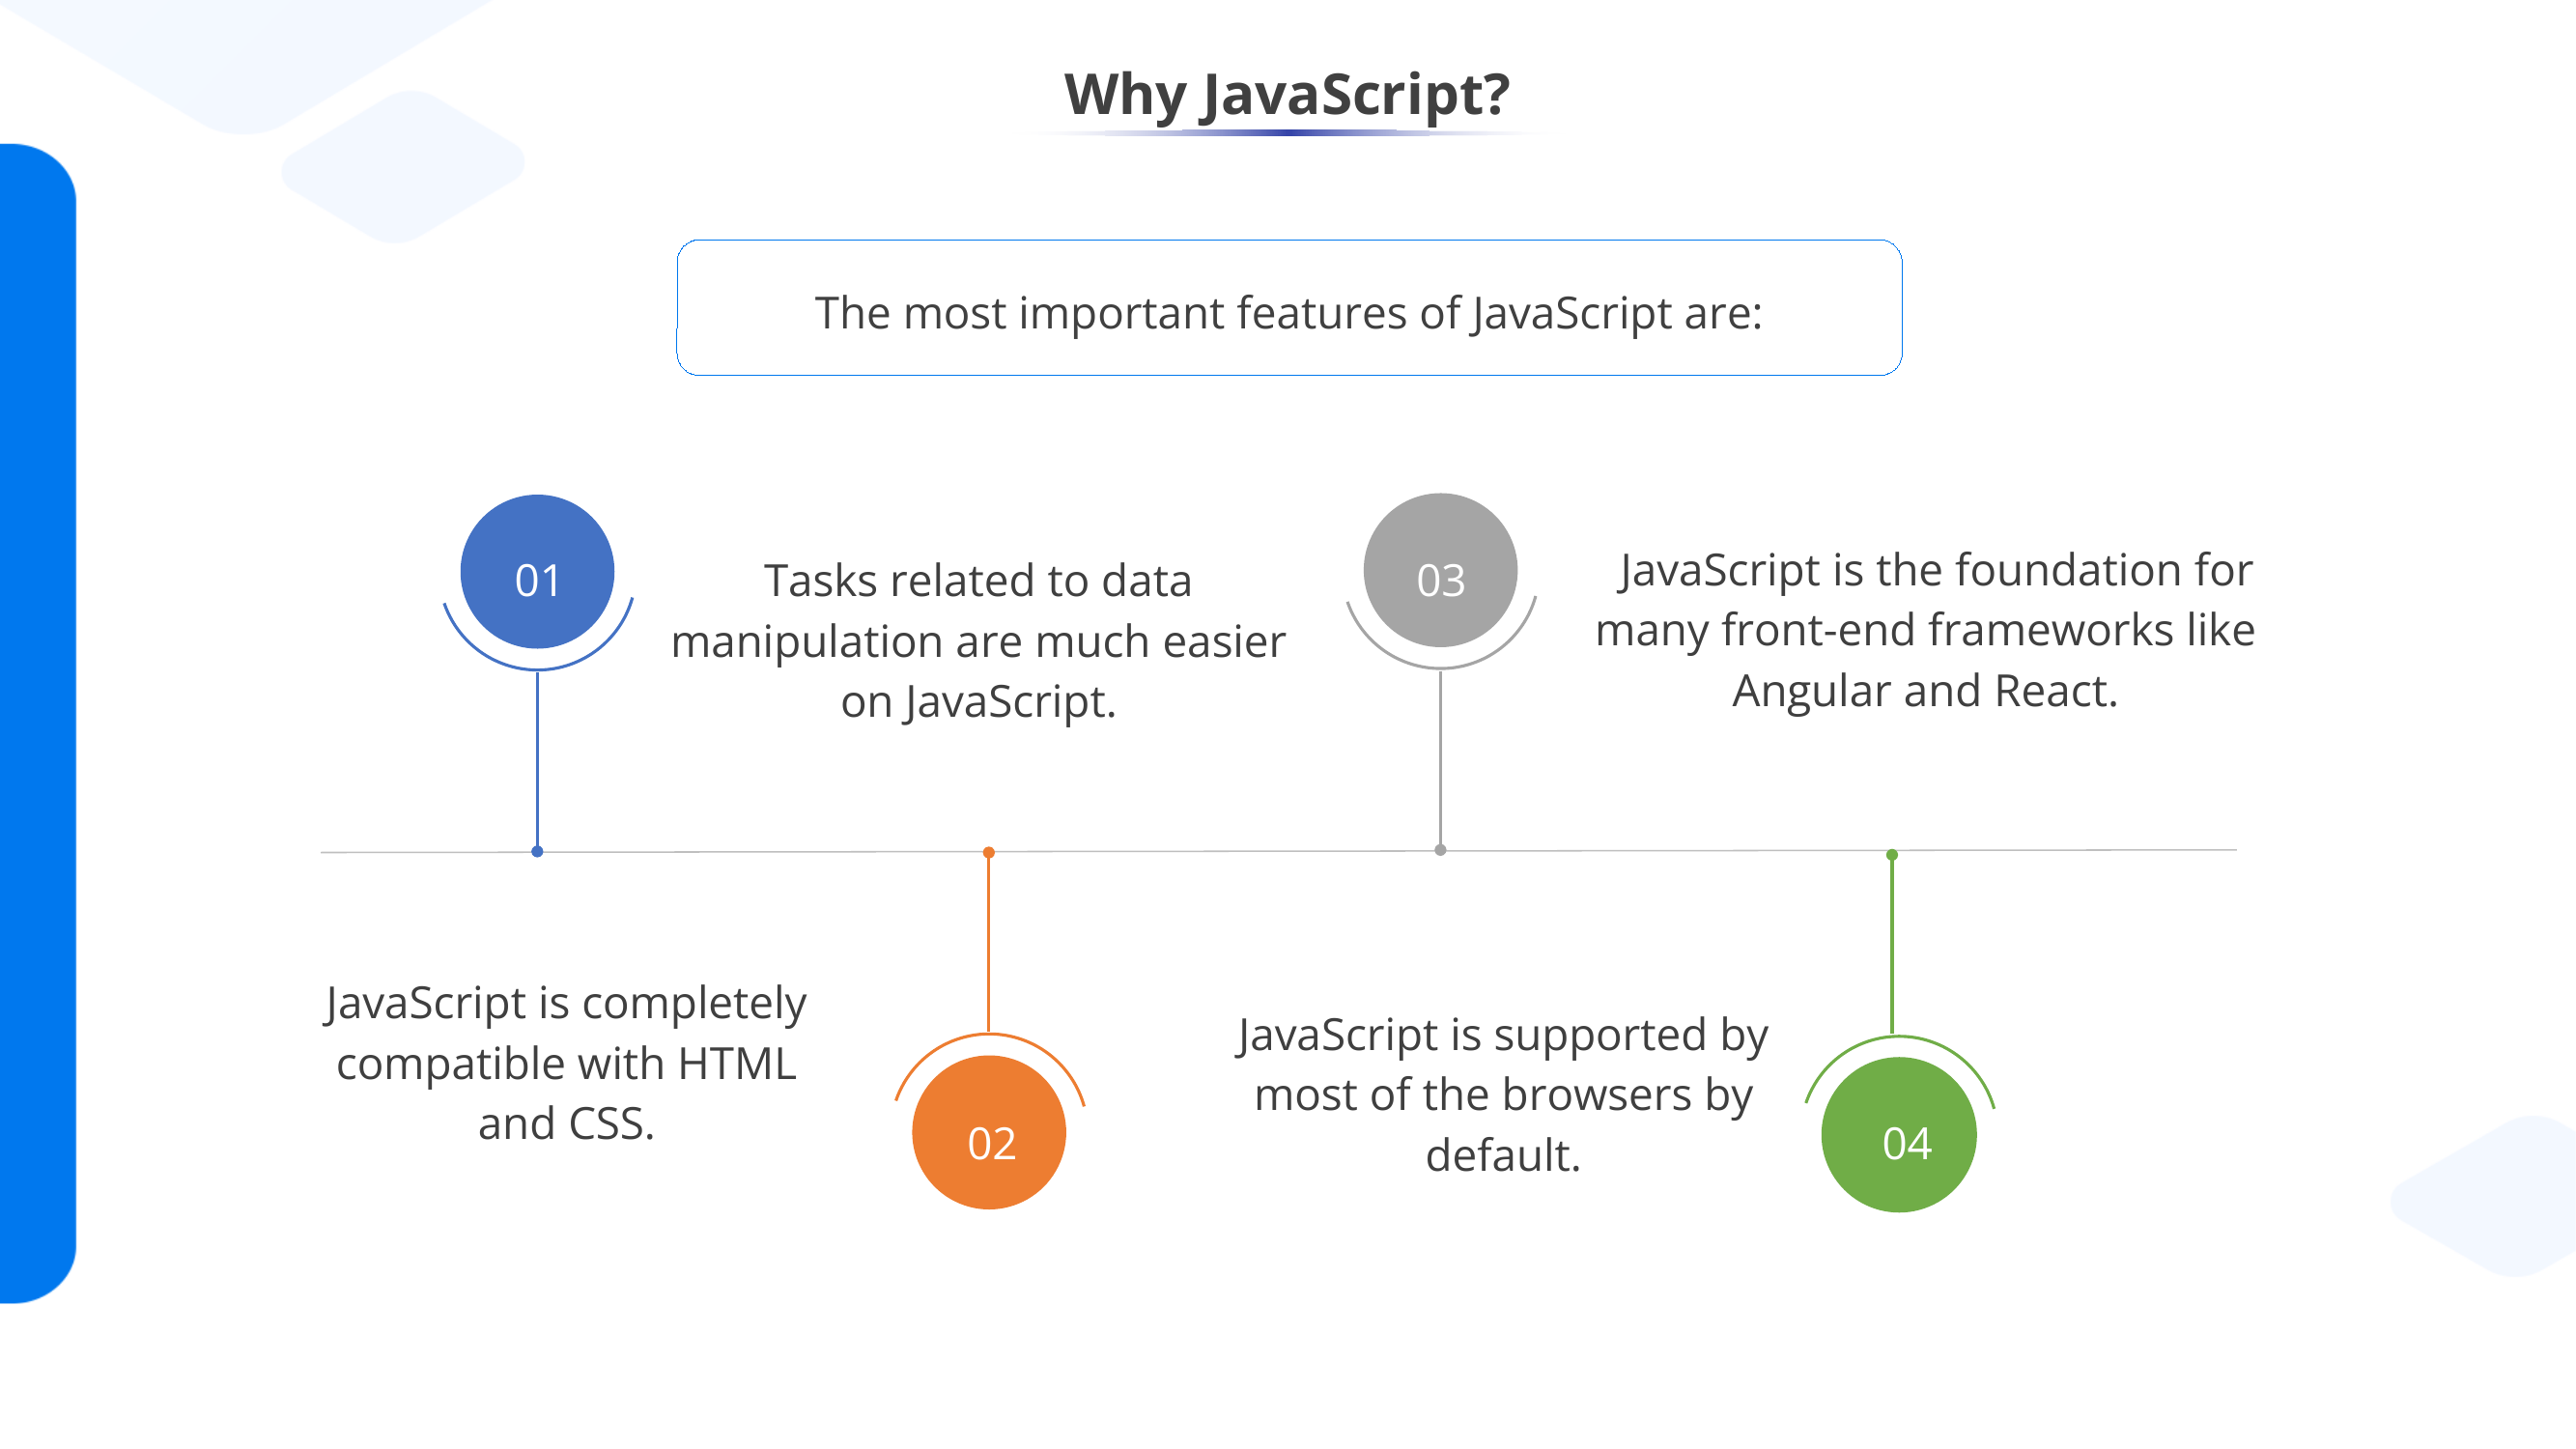

# Why JavaScript?

The most important features of JavaScript are:

  JavaScript is the foundation for many front-end frameworks like Angular and React.
Tasks related to data manipulation are much easier on JavaScript.
JavaScript is completely compatible with HTML and CSS.
JavaScript is supported by most of the browsers by default.

01
03
04
02